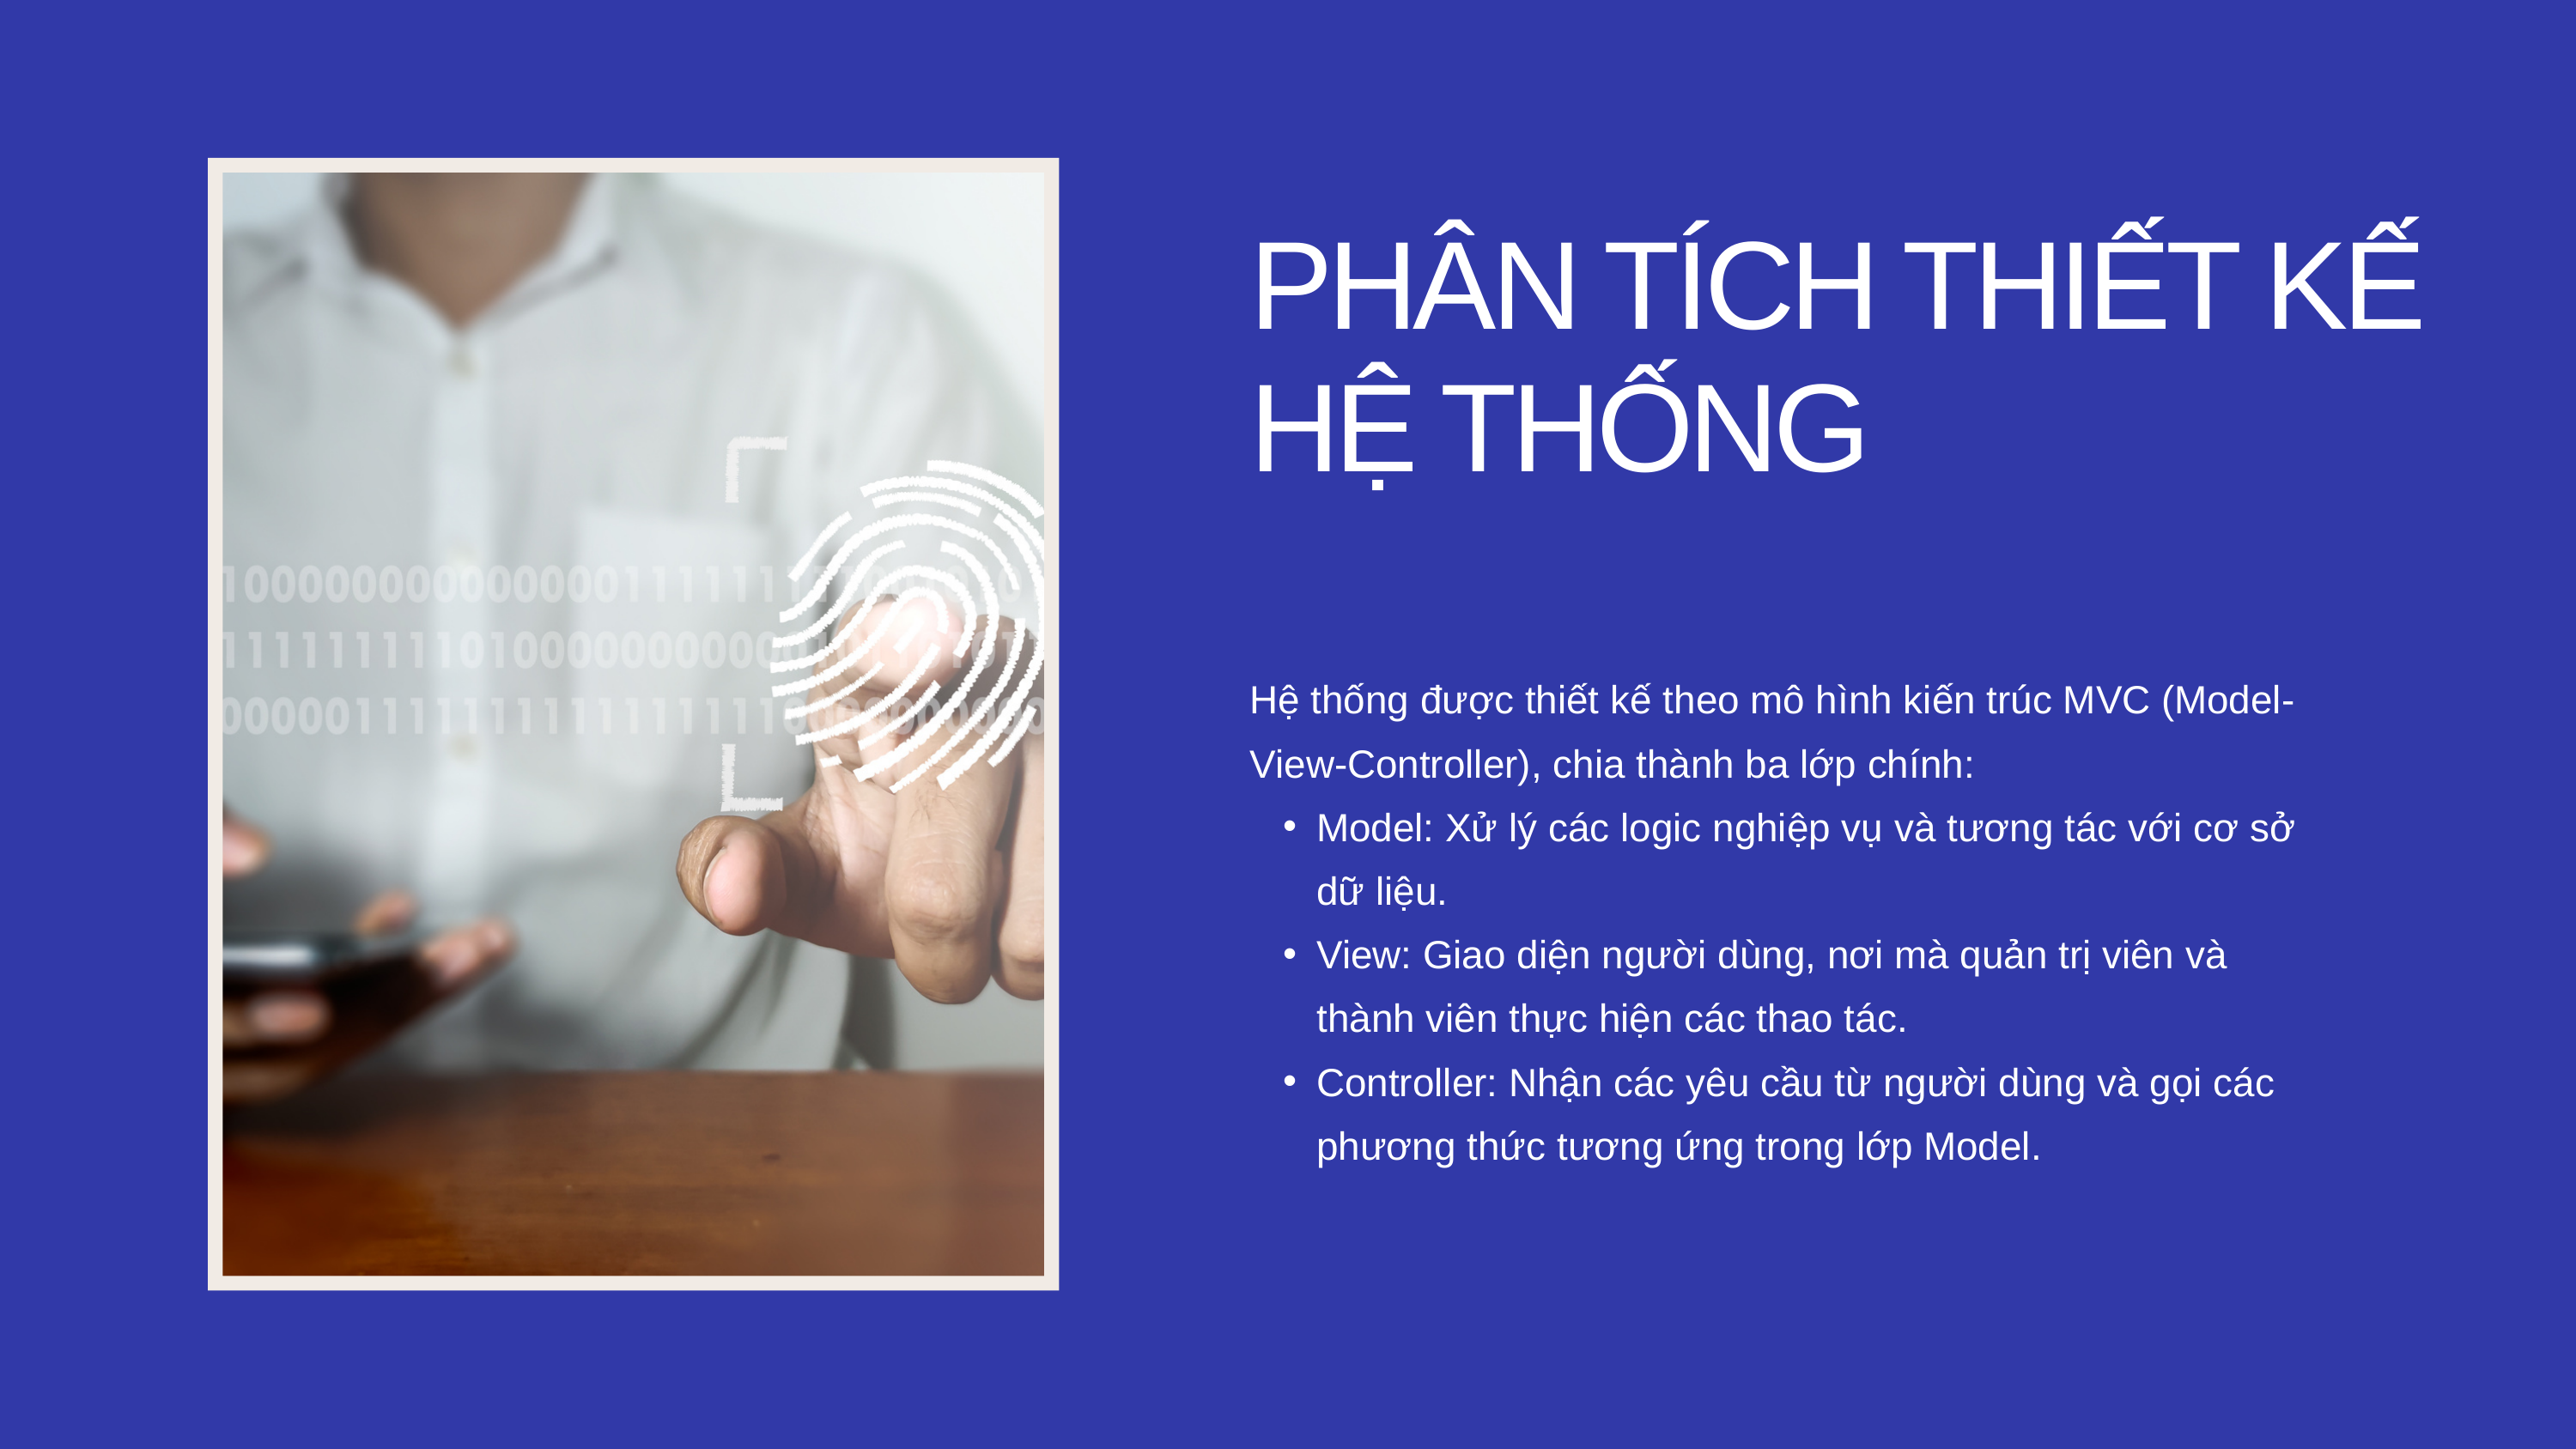

PHÂN TÍCH THIẾT KẾ HỆ THỐNG
Hệ thống được thiết kế theo mô hình kiến trúc MVC (Model-View-Controller), chia thành ba lớp chính:
Model: Xử lý các logic nghiệp vụ và tương tác với cơ sở dữ liệu.
View: Giao diện người dùng, nơi mà quản trị viên và thành viên thực hiện các thao tác.
Controller: Nhận các yêu cầu từ người dùng và gọi các phương thức tương ứng trong lớp Model.